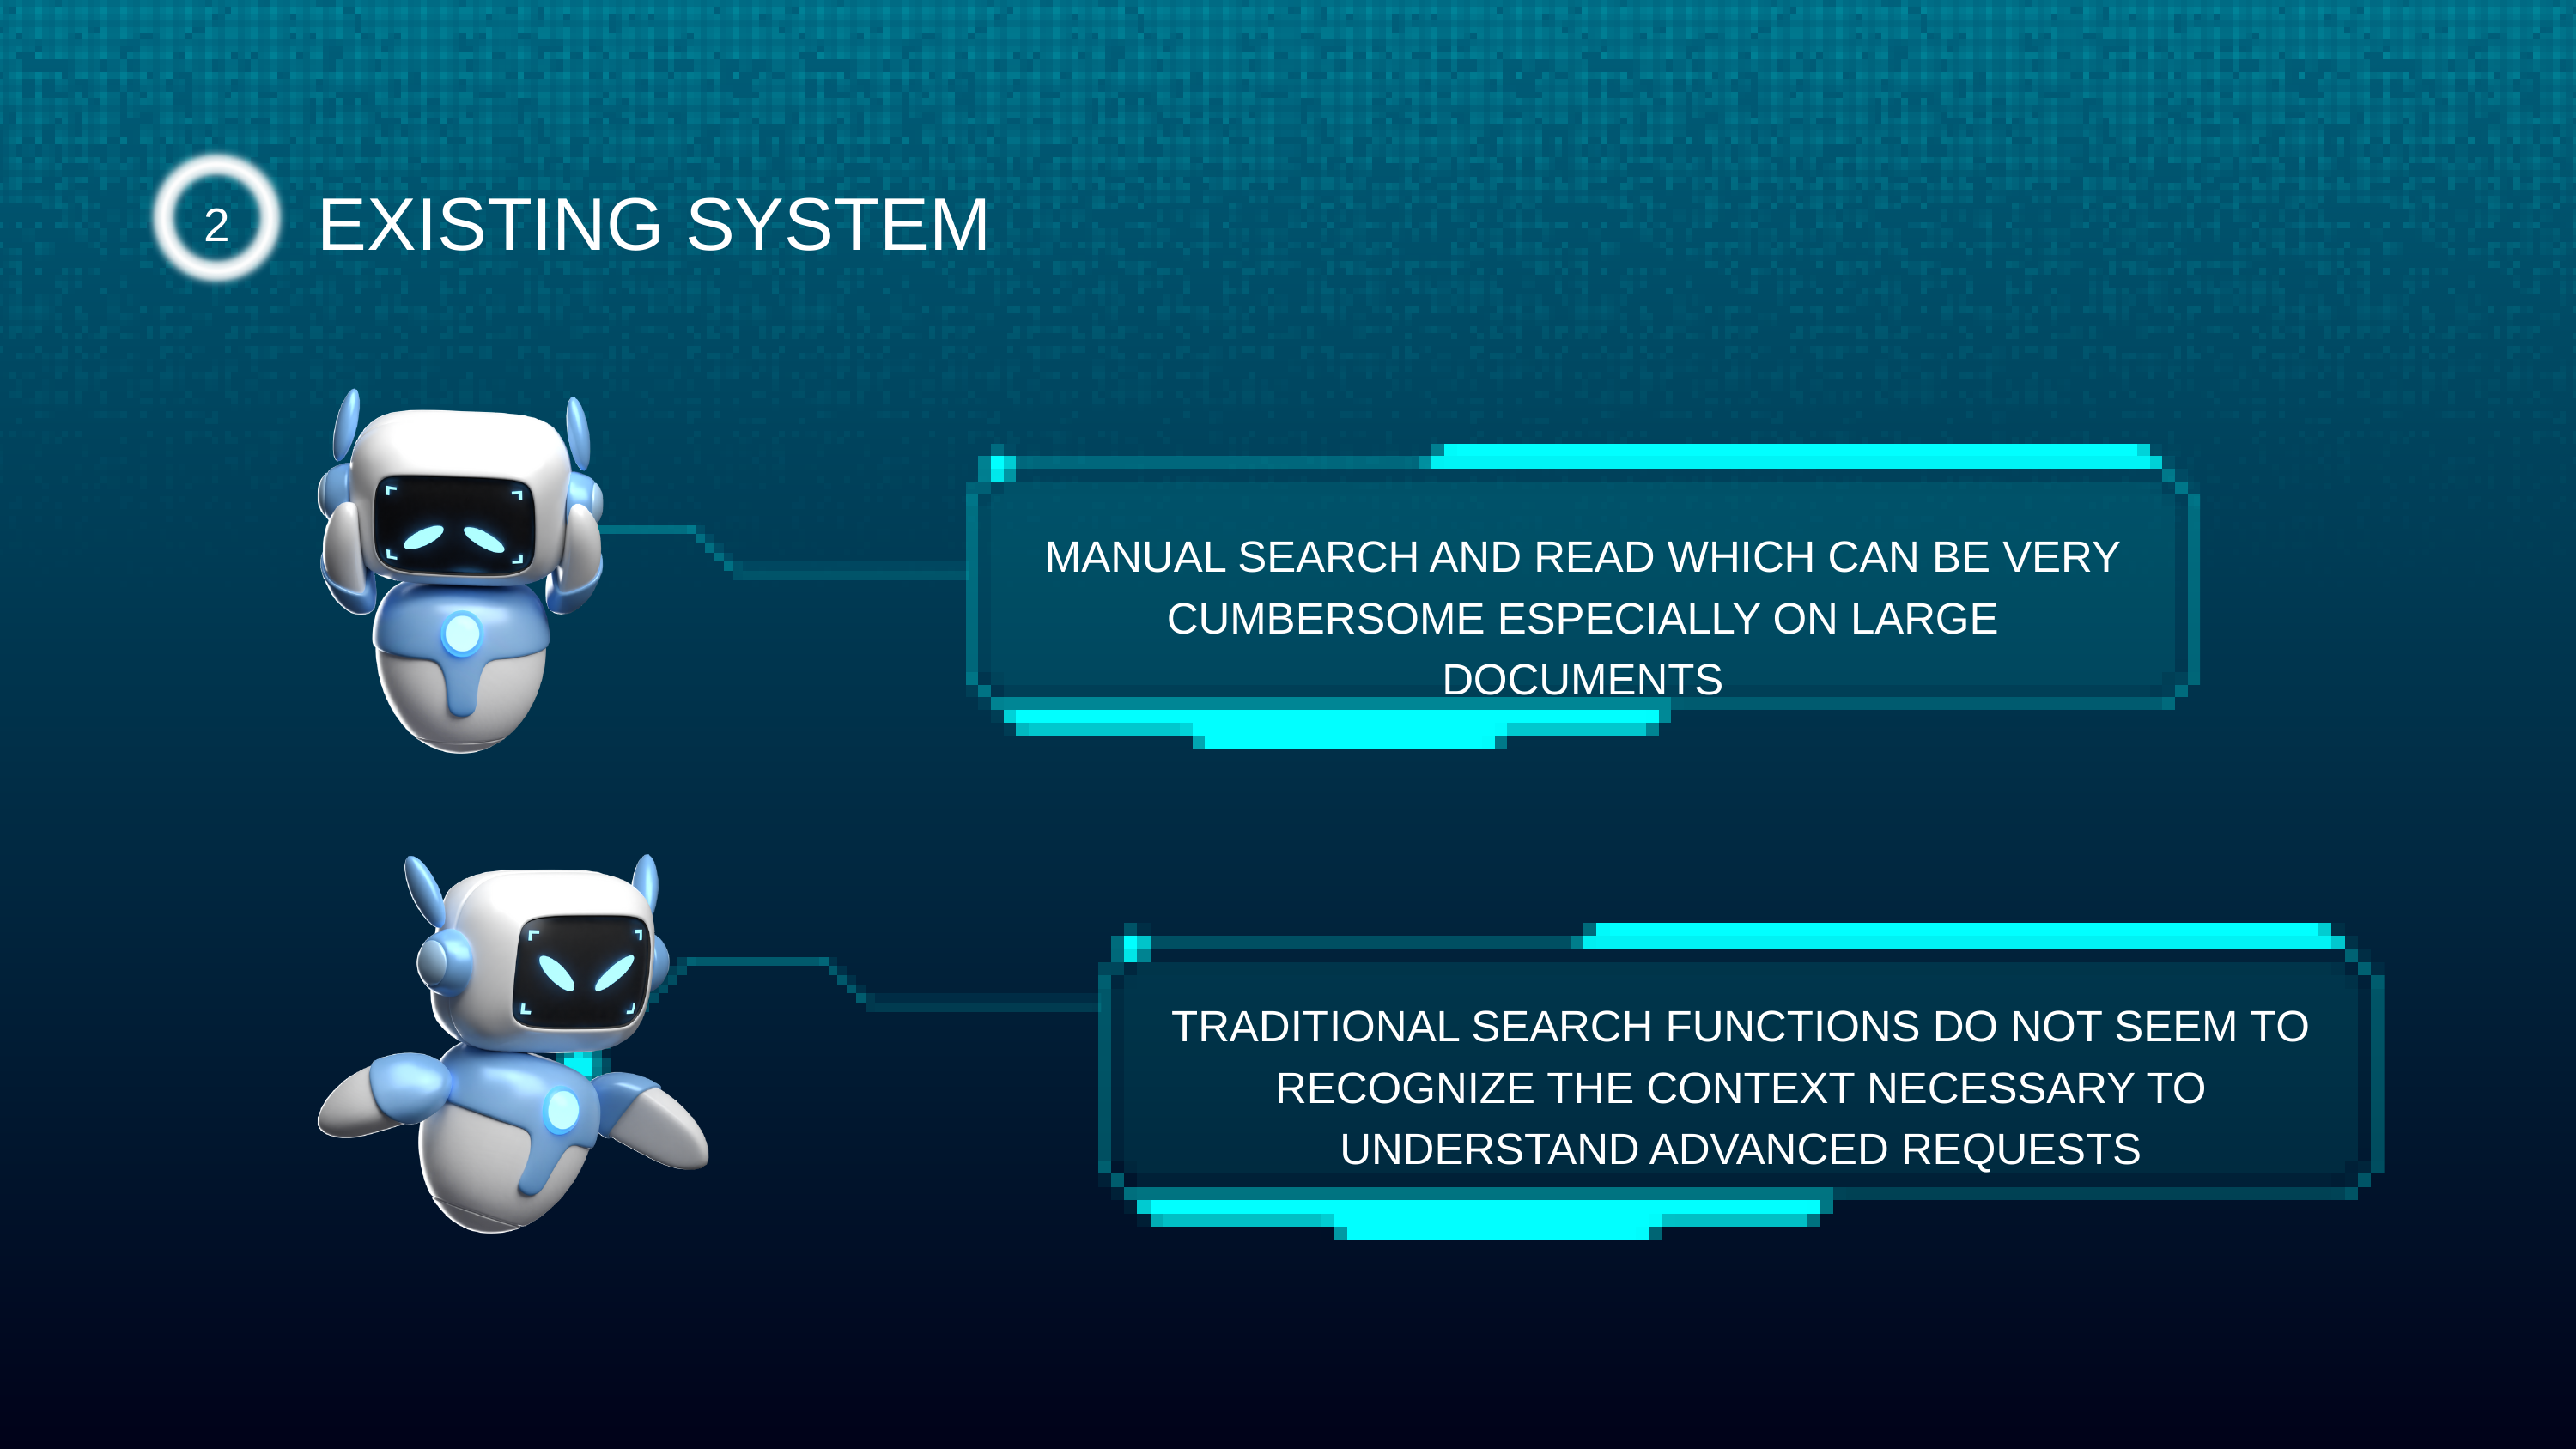

2
EXISTING SYSTEM

MANUAL SEARCH AND READ WHICH CAN BE VERY CUMBERSOME ESPECIALLY ON LARGE DOCUMENTS

TRADITIONAL SEARCH FUNCTIONS DO NOT SEEM TO RECOGNIZE THE CONTEXT NECESSARY TO UNDERSTAND ADVANCED REQUESTS